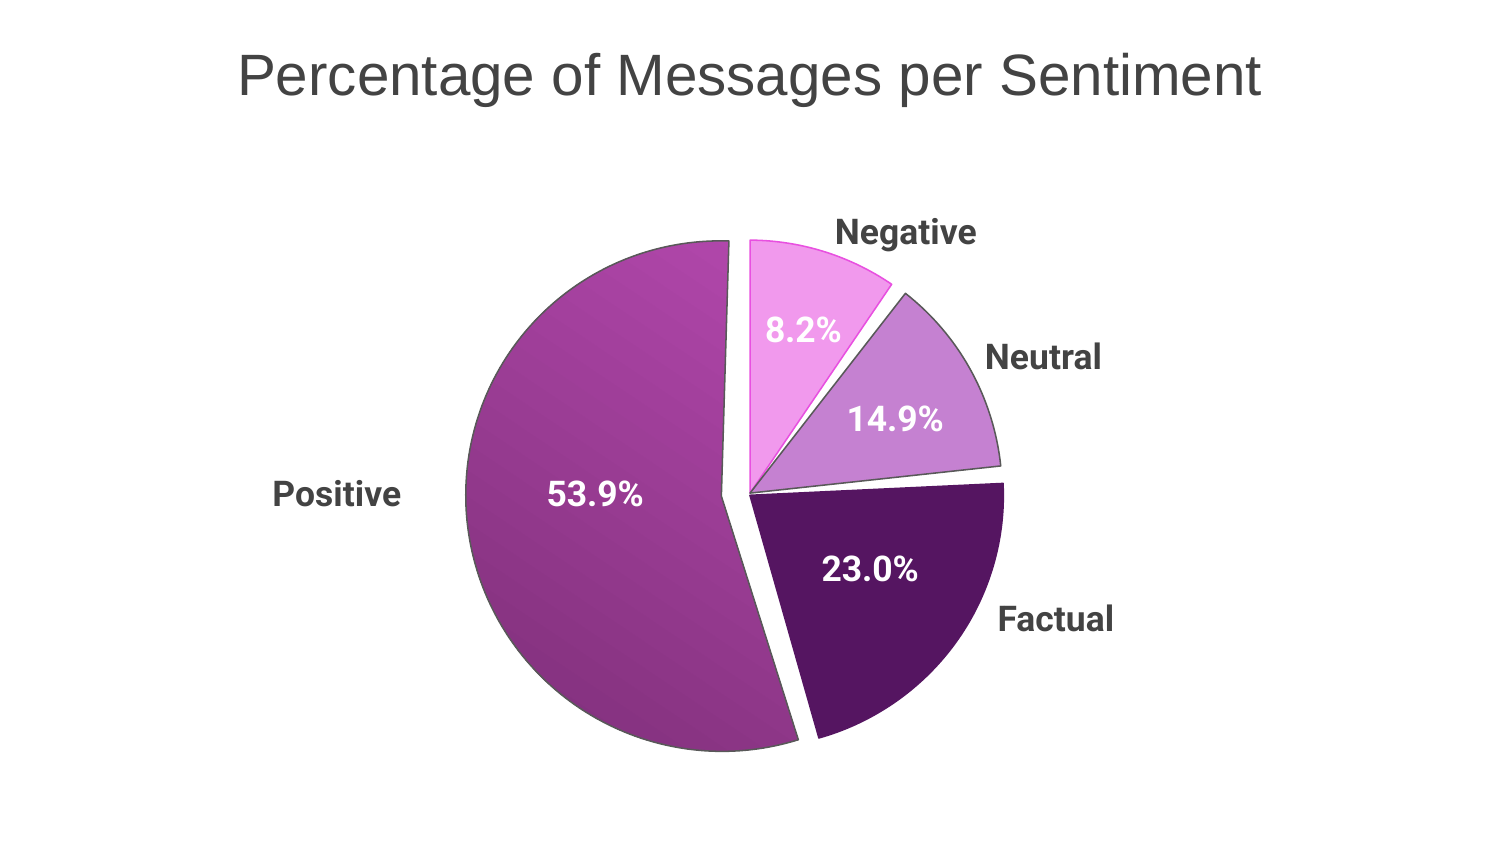

# Percentage of Messages per Sentiment
Negative

8.2%
Neutral
14.9%
Positive
53.9%

23.0%
Factual